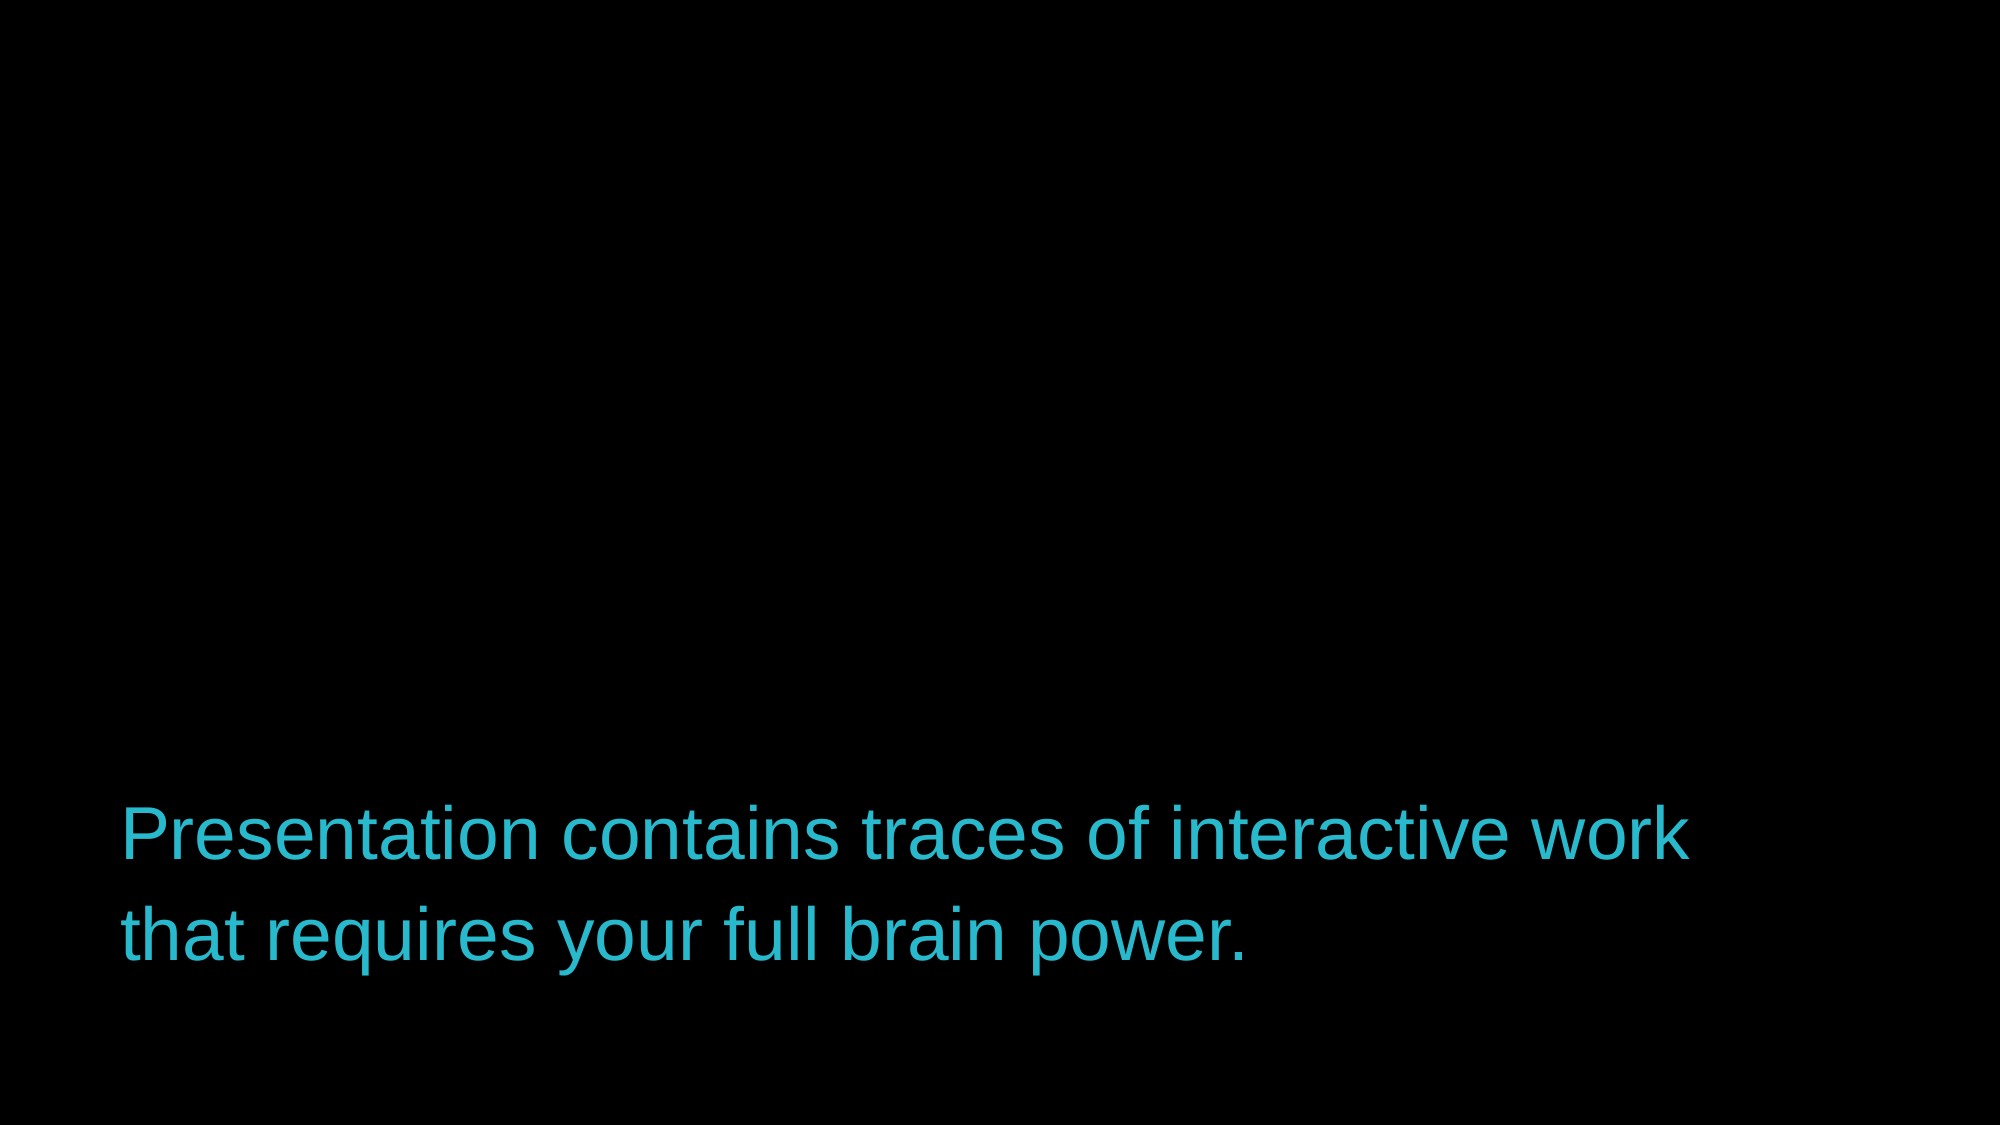

Presentation contains traces of interactive work that requires your full brain power.